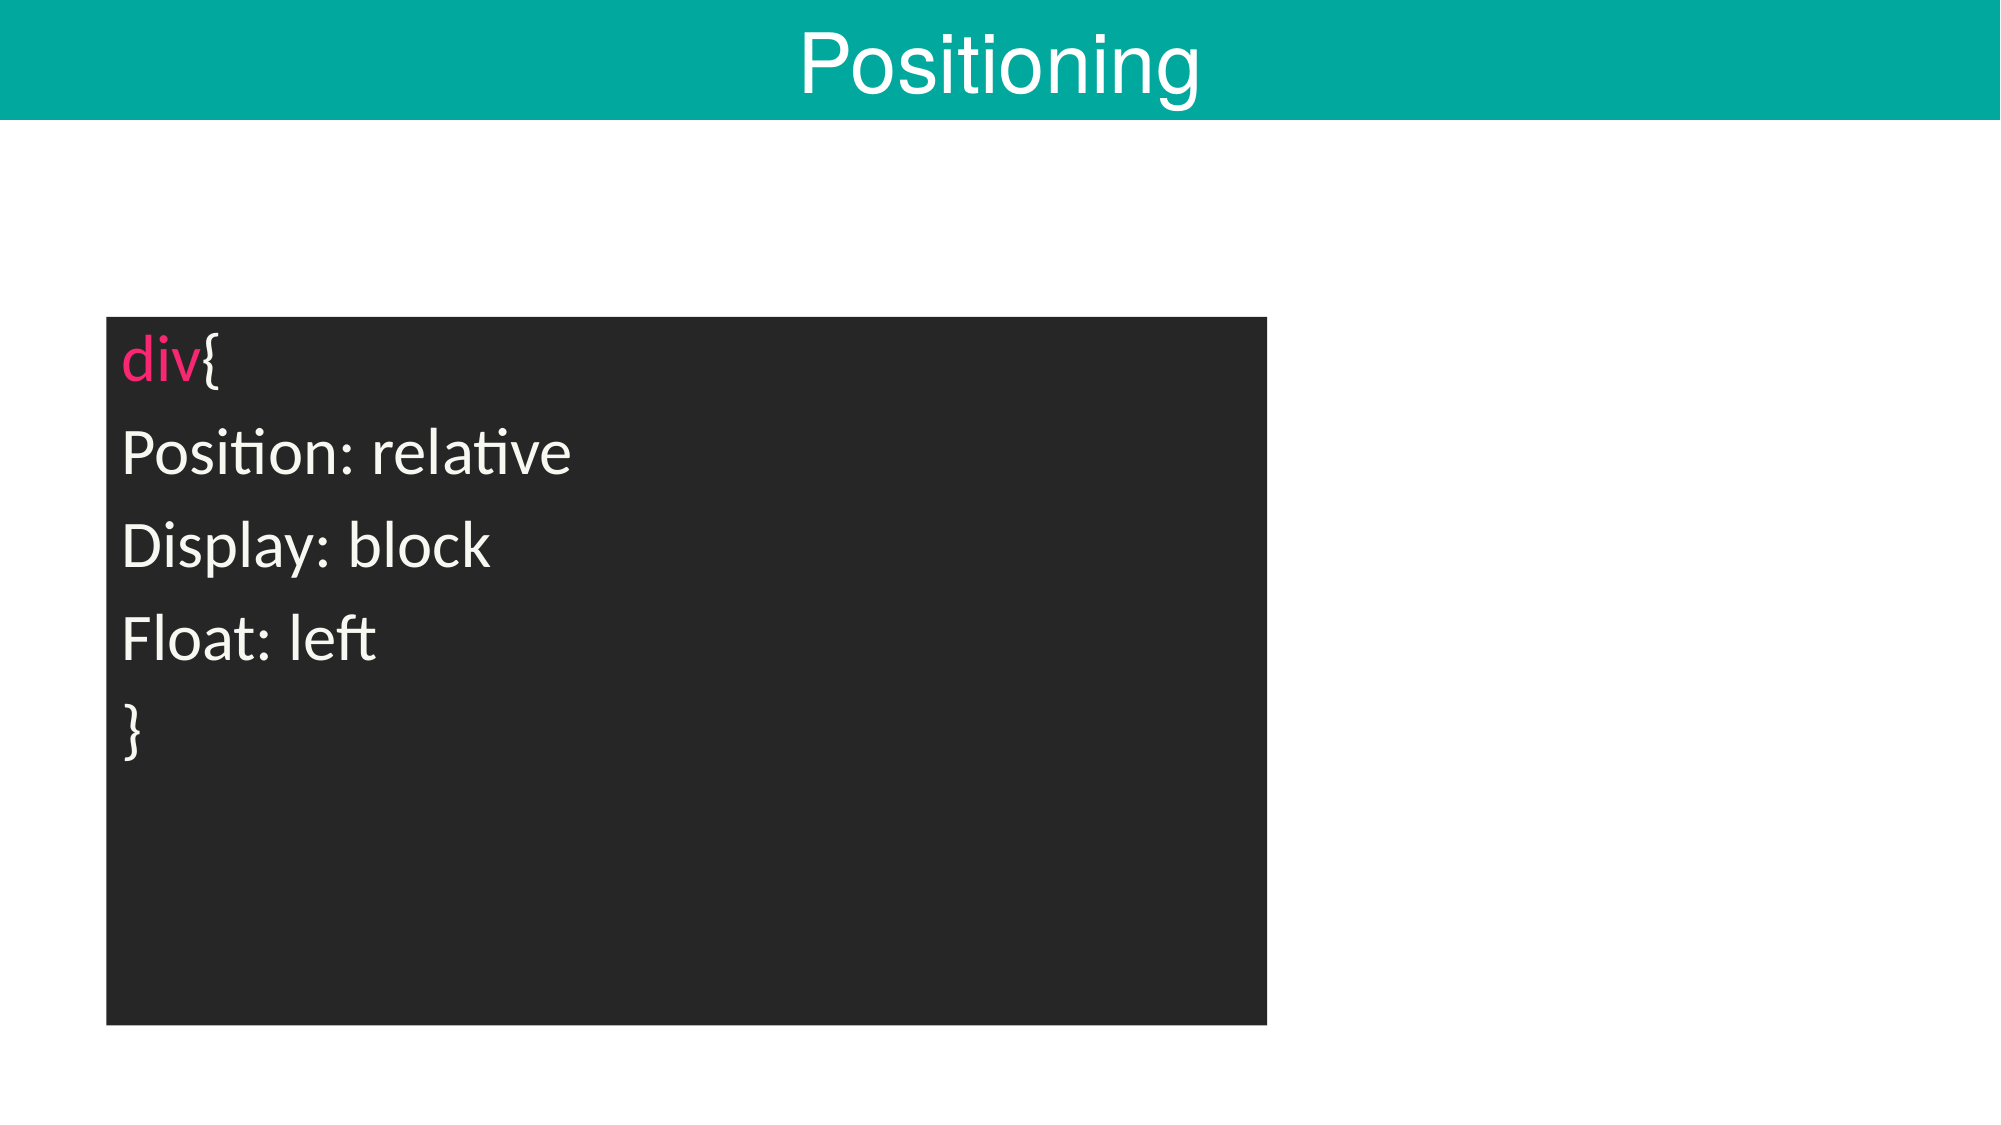

Positioning
div{
Position: relative
Display: block
Float: left
}